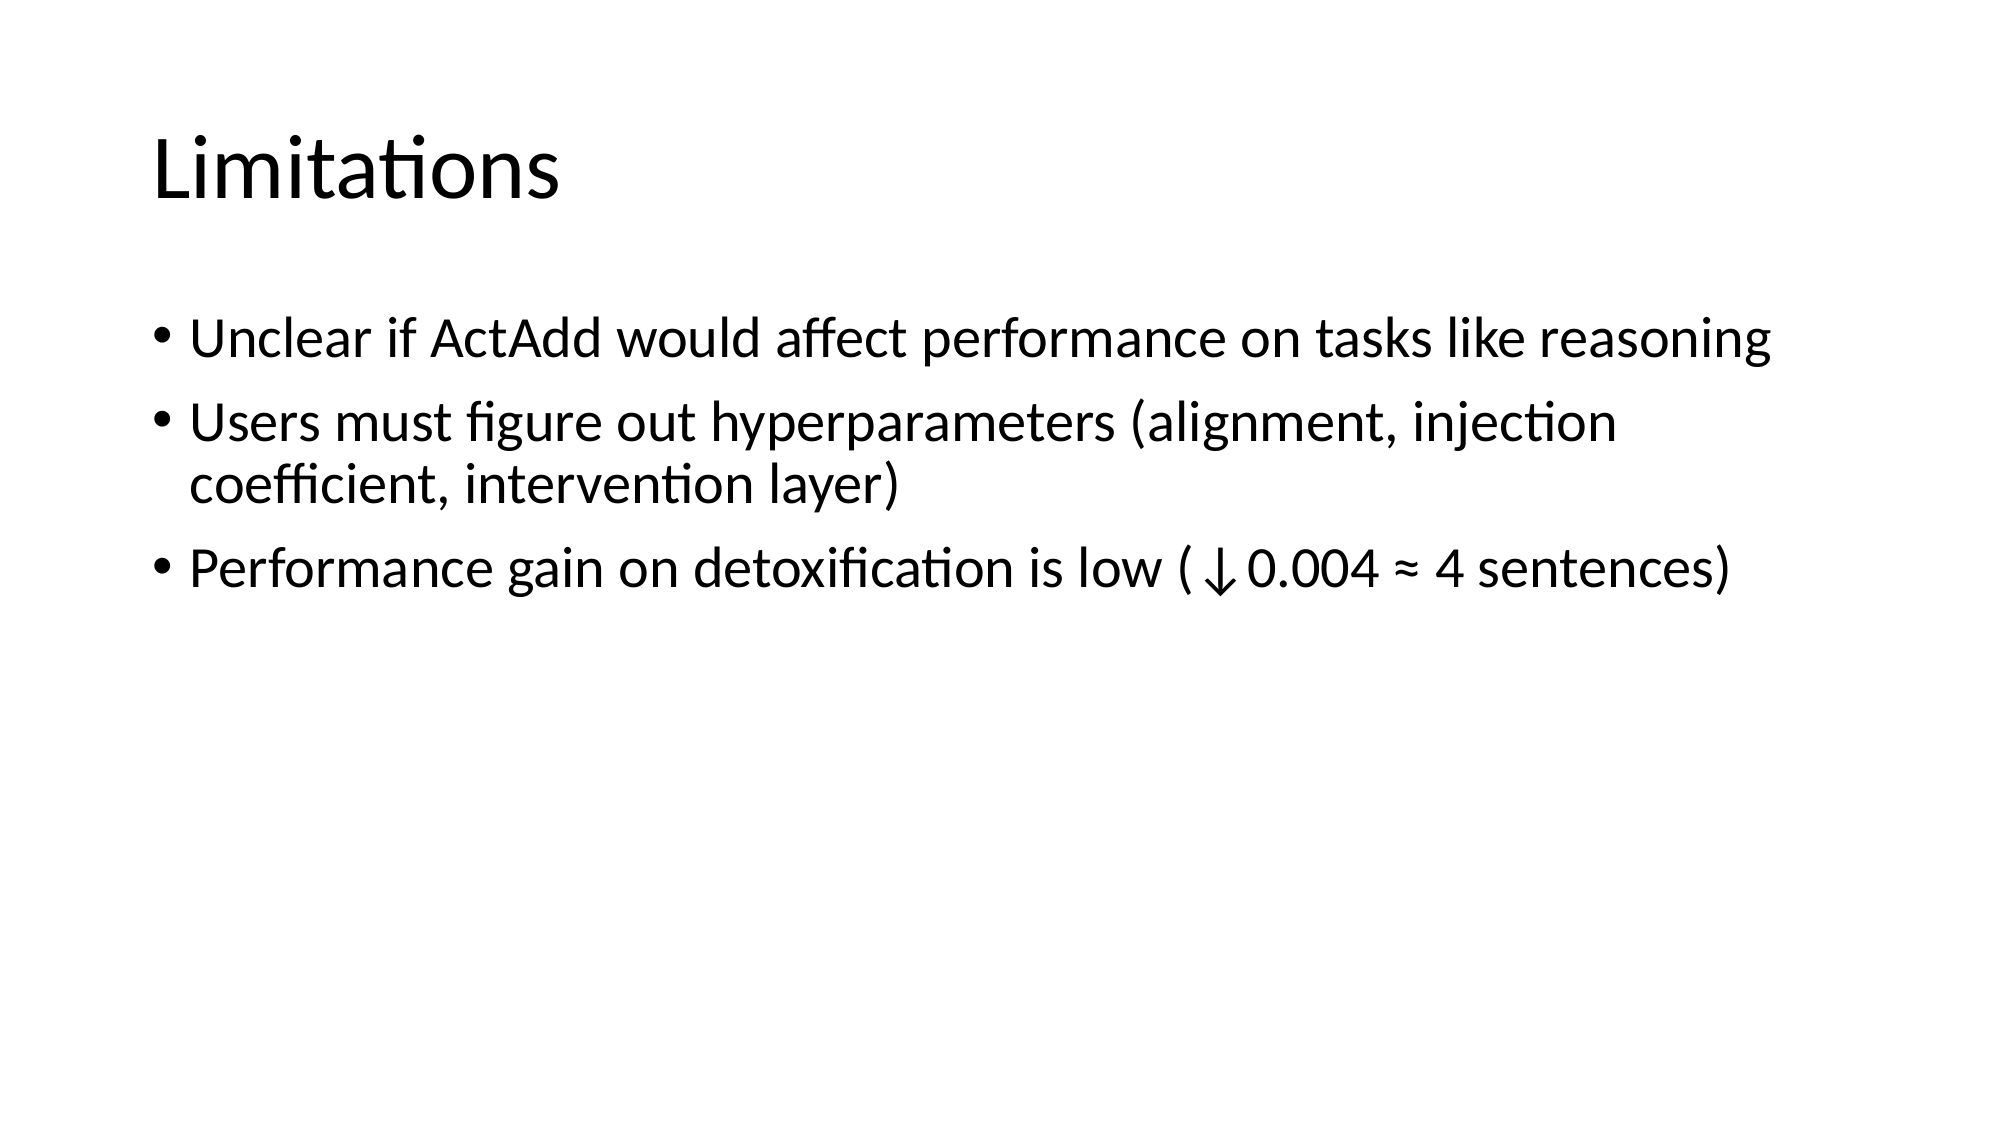

# Limitations
Unclear if ActAdd would affect performance on tasks like reasoning
Users must figure out hyperparameters (alignment, injection coefficient, intervention layer)
Performance gain on detoxification is low (↓0.004 ≈ 4 sentences)